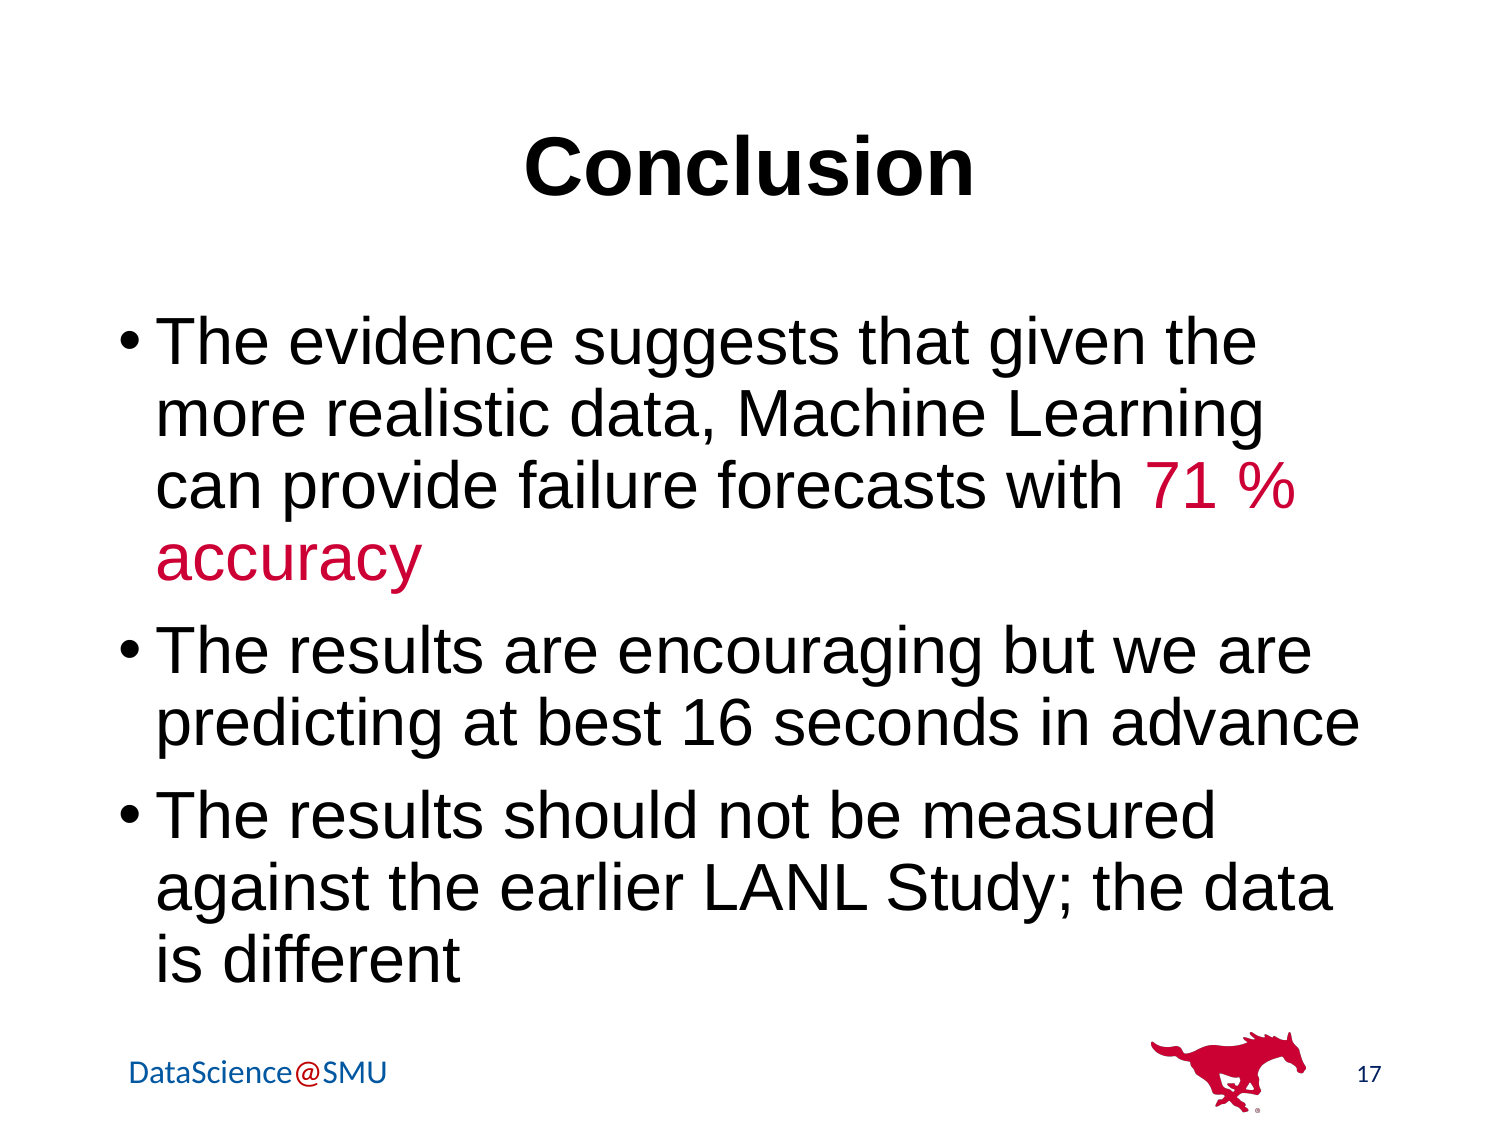

# Conclusion
The evidence suggests that given the more realistic data, Machine Learning can provide failure forecasts with 71 % accuracy
The results are encouraging but we are predicting at best 16 seconds in advance
The results should not be measured against the earlier LANL Study; the data is different
17